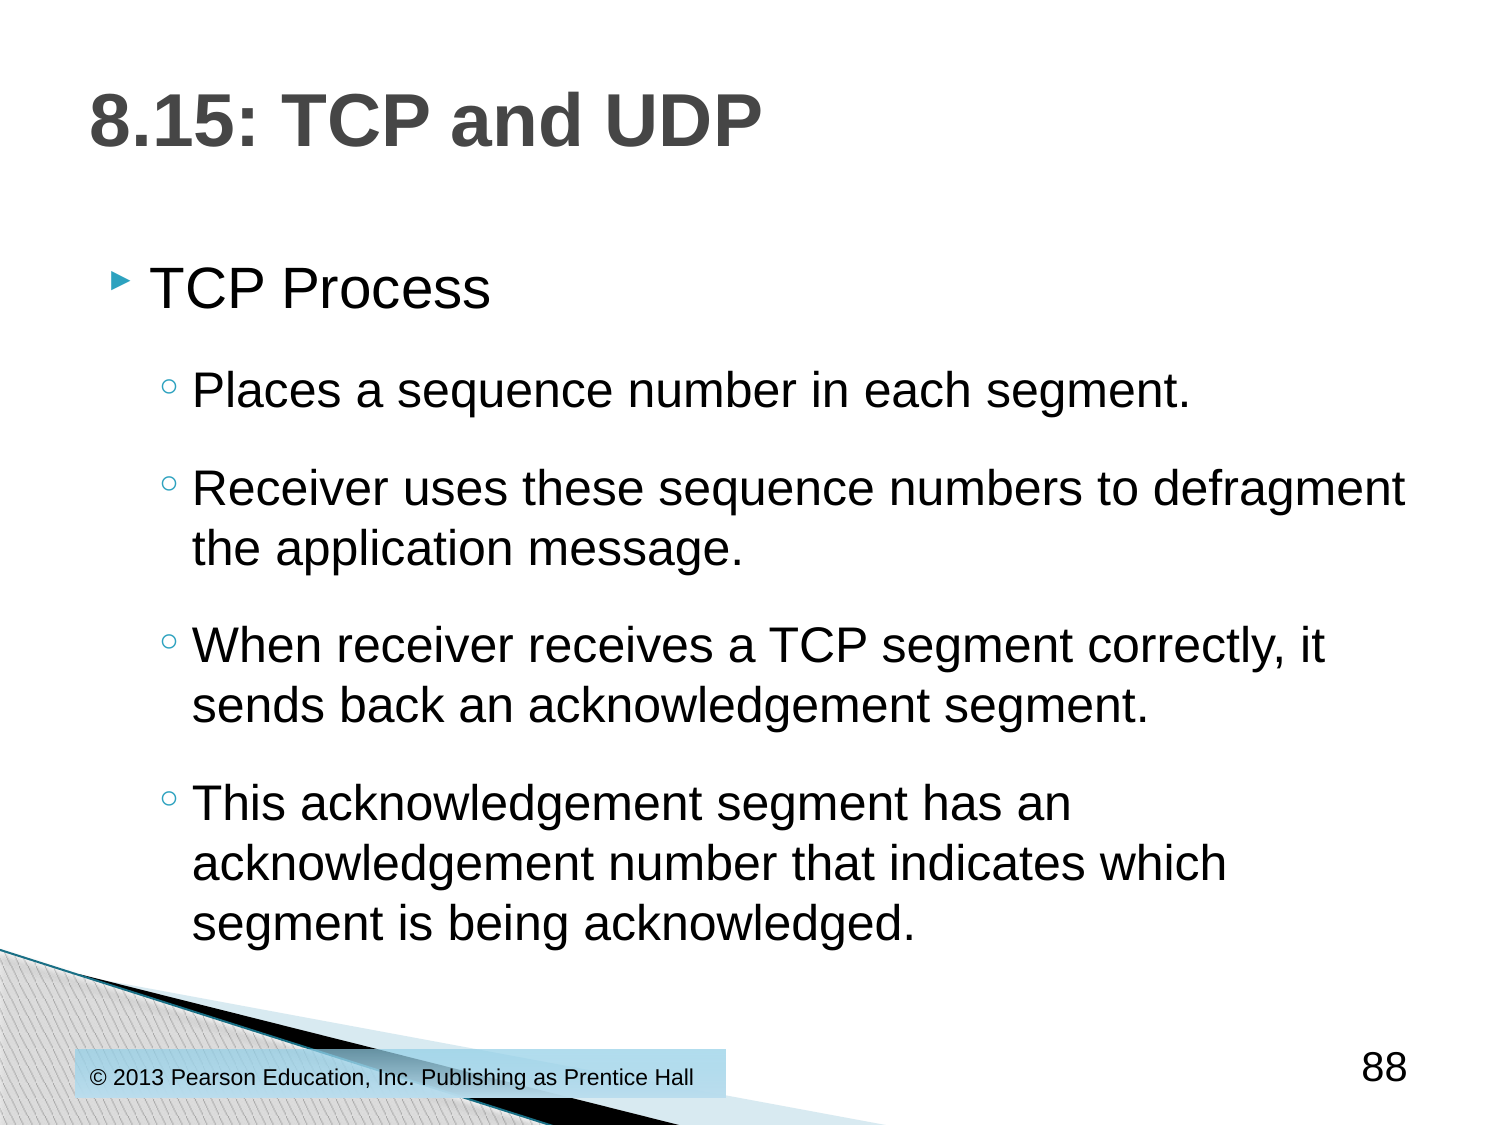

# 8.15: TCP and UDP
TCP Process
Places a sequence number in each segment.
Receiver uses these sequence numbers to defragment the application message.
When receiver receives a TCP segment correctly, it sends back an acknowledgement segment.
This acknowledgement segment has an acknowledgement number that indicates which segment is being acknowledged.
88
© 2013 Pearson Education, Inc. Publishing as Prentice Hall